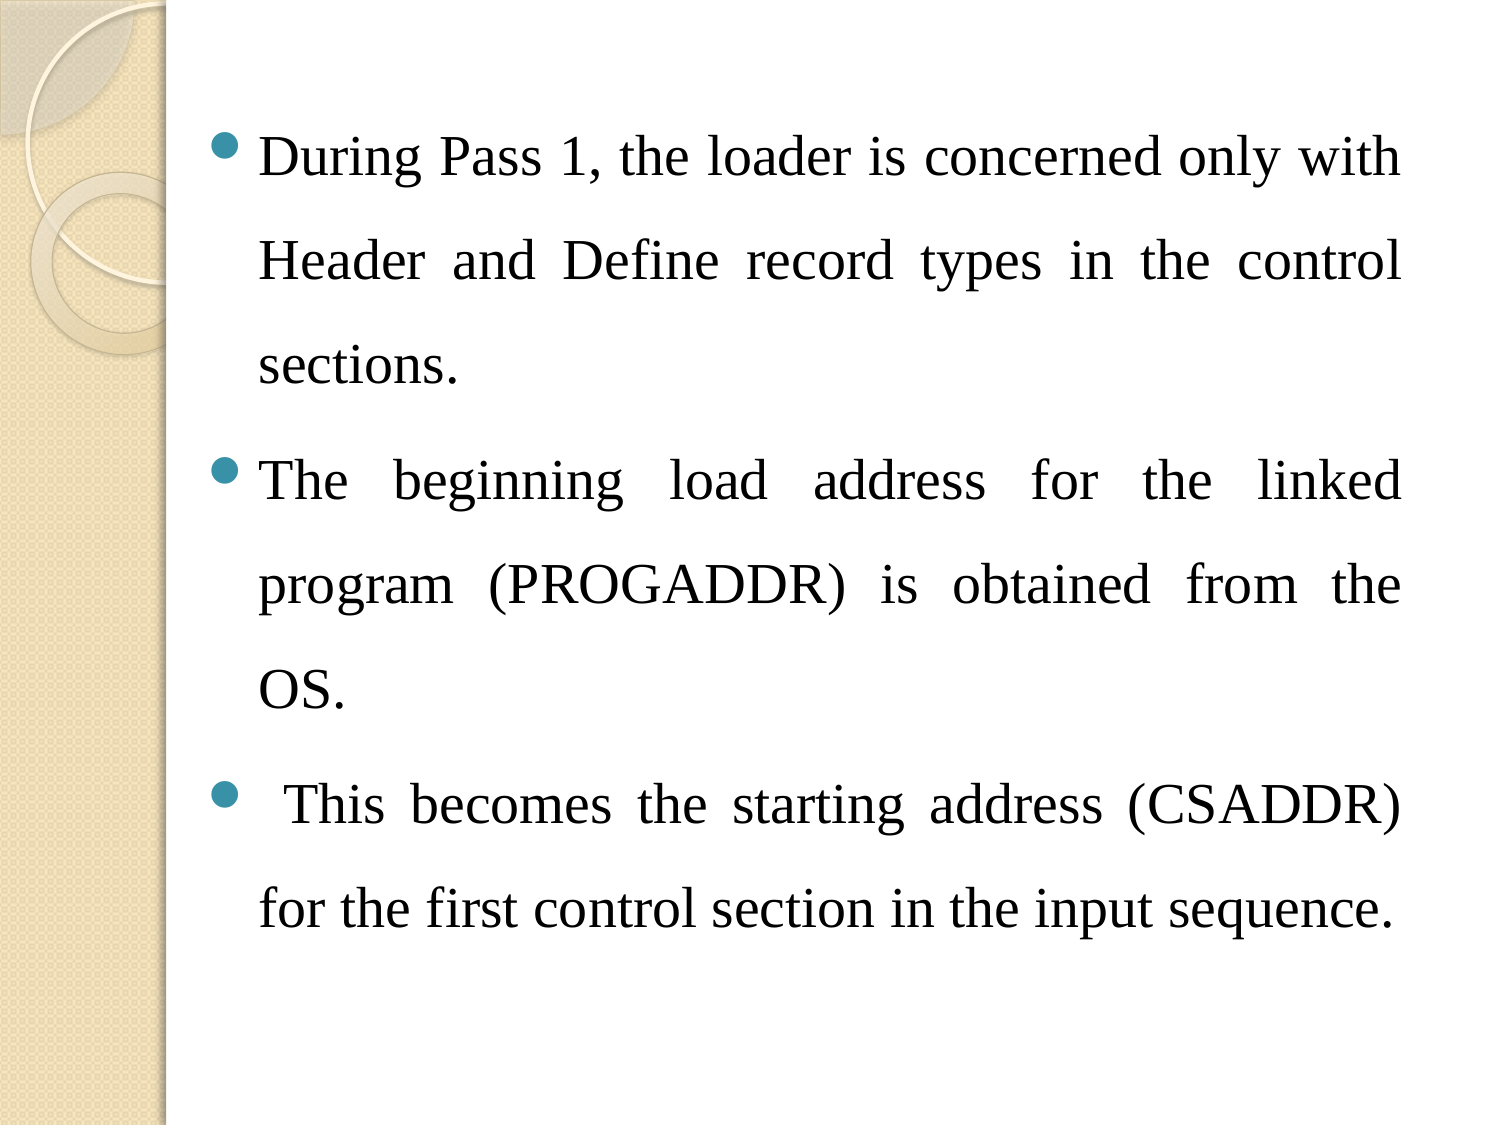

During Pass 1, the loader is concerned only with Header and Define record types in the control sections.
The beginning load address for the linked program (PROGADDR) is obtained from the OS.
 This becomes the starting address (CSADDR) for the first control section in the input sequence.